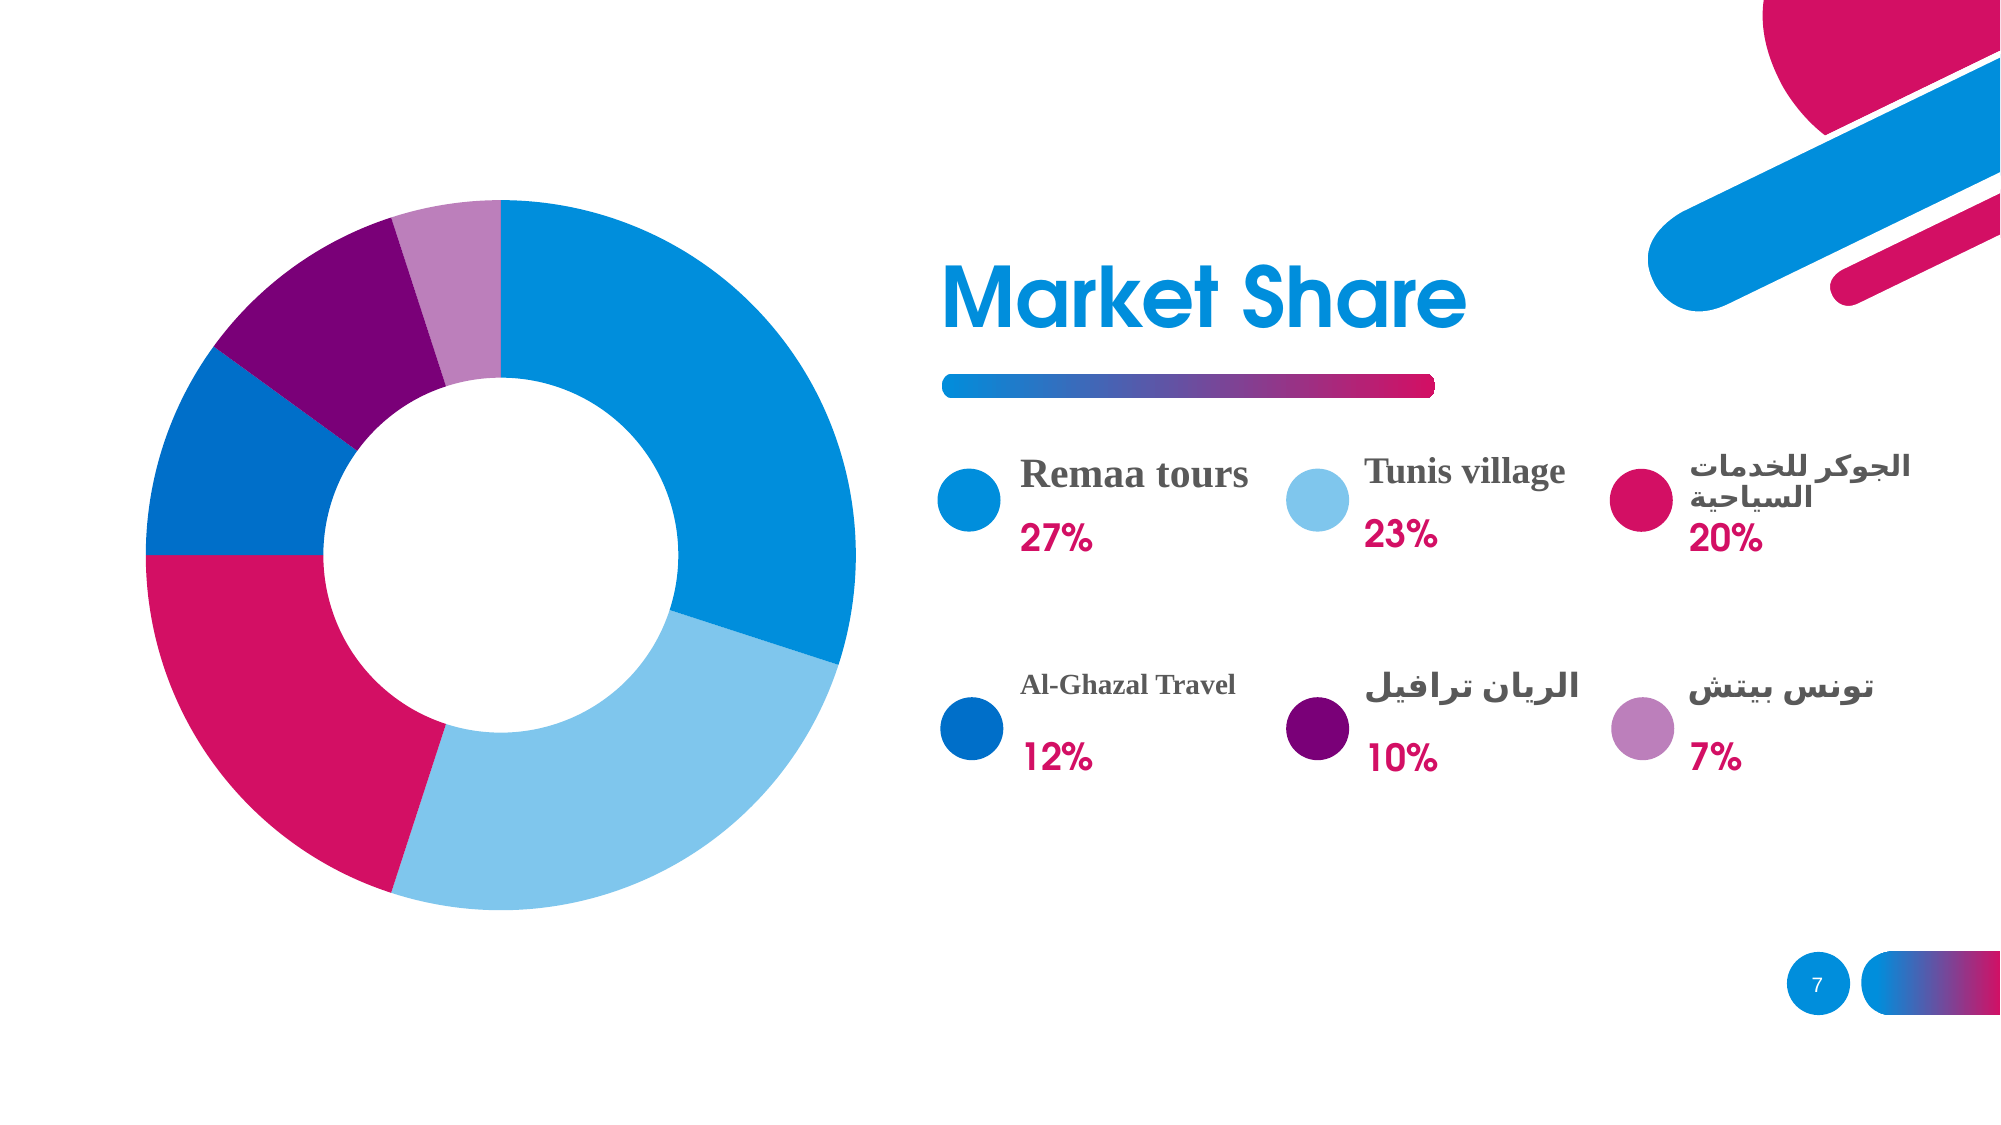

### Chart

| Category | Sales |
|---|---|
| 1st Qtr | 30.0 |
| 2nd Qtr | 25.0 |
| 3rd Qtr | 20.0 |
| 4th Qtr | 10.0 |
# Market Share
الجوكر للخدمات السياحية
Tunis village
Remaa tours

23%
27%
20%
تونس بيتش
الريان ترافيل
Al-Ghazal Travel

12%
7%
10%
7